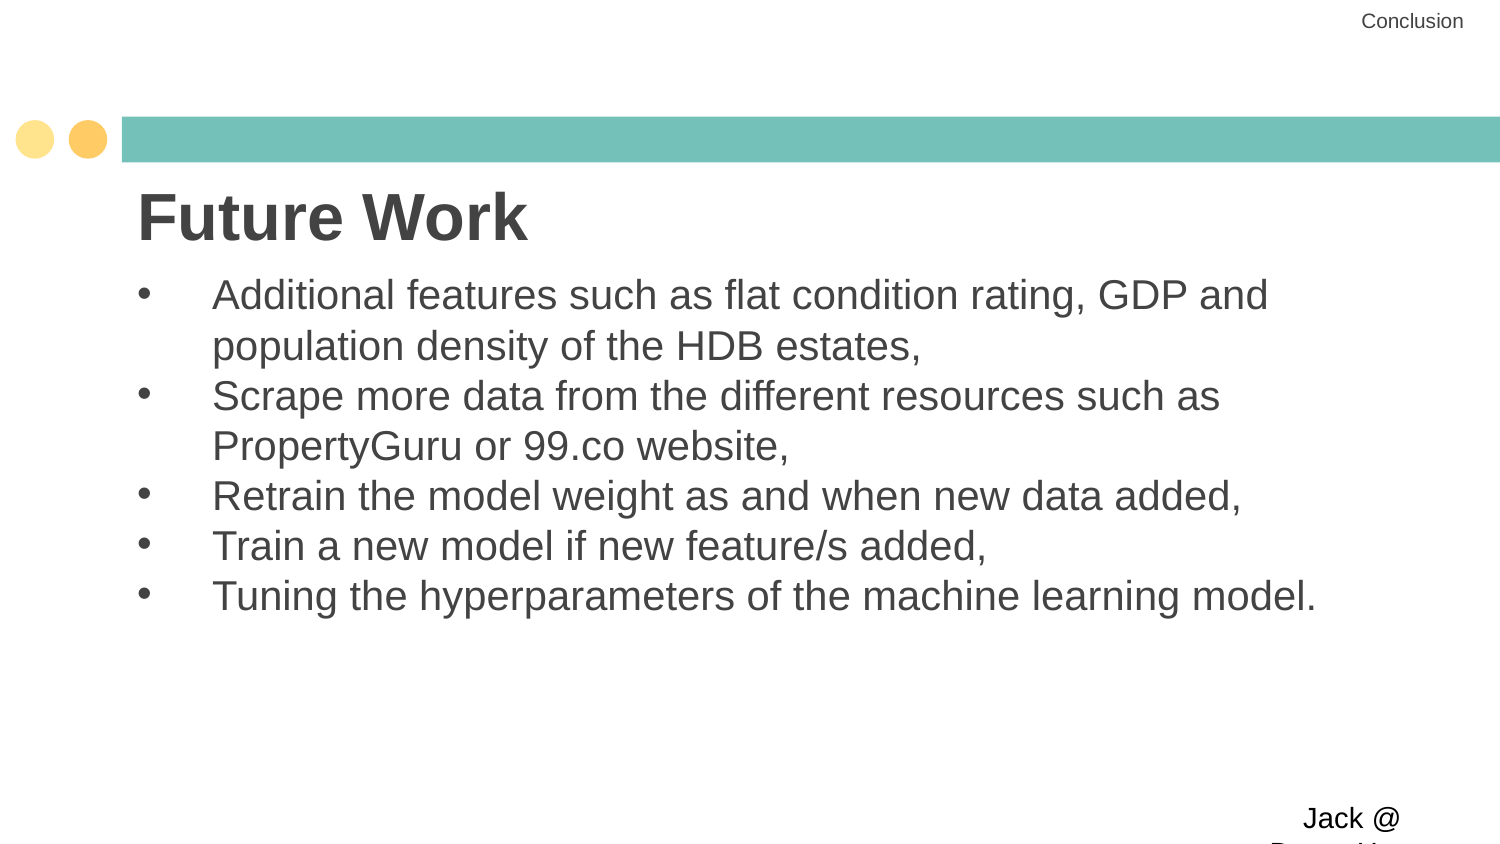

Conclusion
# Future Work
Additional features such as flat condition rating, GDP and population density of the HDB estates,
Scrape more data from the different resources such as PropertyGuru or 99.co website,
Retrain the model weight as and when new data added,
Train a new model if new feature/s added,
Tuning the hyperparameters of the machine learning model.
Jack @ DreamHome